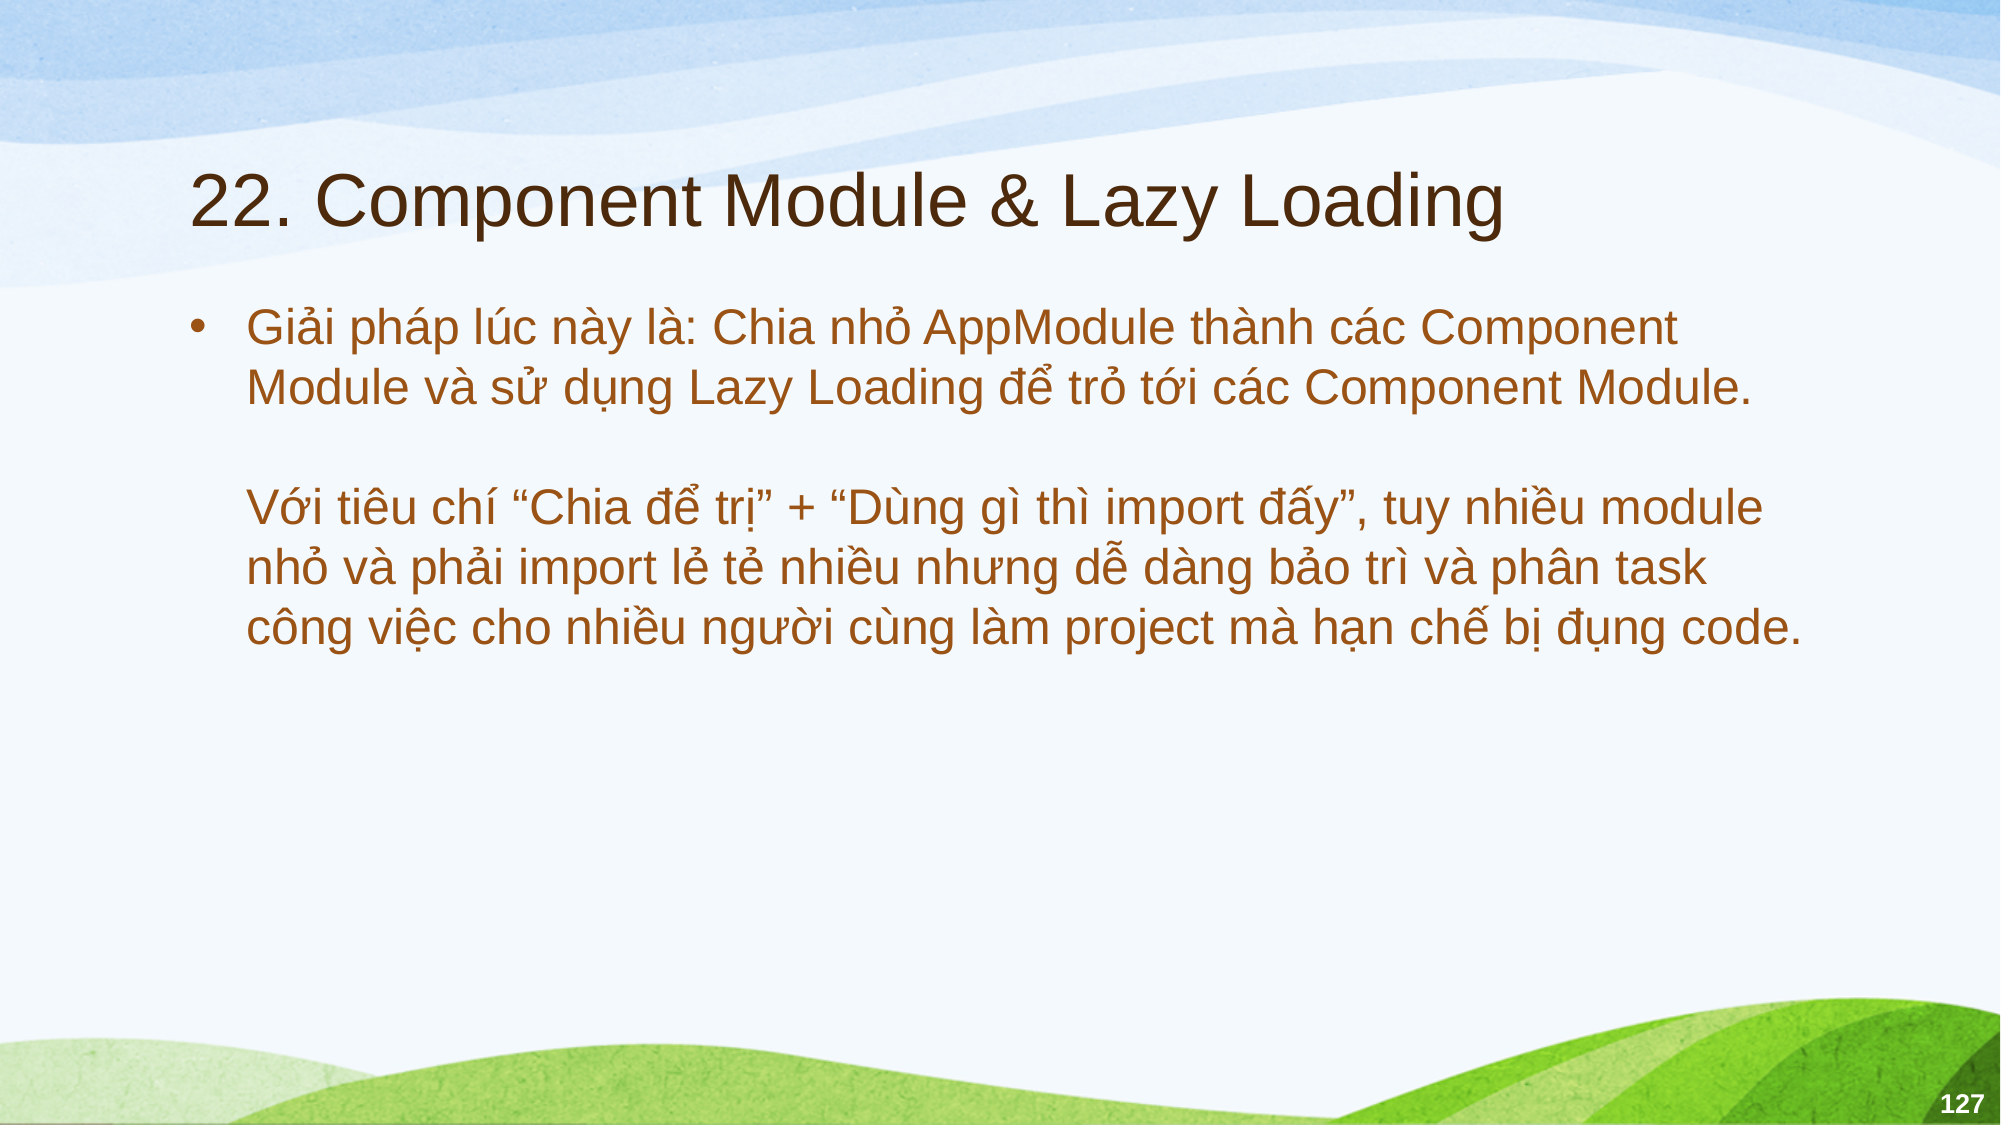

# 22. Component Module & Lazy Loading
Giải pháp lúc này là: Chia nhỏ AppModule thành các Component Module và sử dụng Lazy Loading để trỏ tới các Component Module.
Với tiêu chí “Chia để trị” + “Dùng gì thì import đấy”, tuy nhiều module nhỏ và phải import lẻ tẻ nhiều nhưng dễ dàng bảo trì và phân task công việc cho nhiều người cùng làm project mà hạn chế bị đụng code.
127